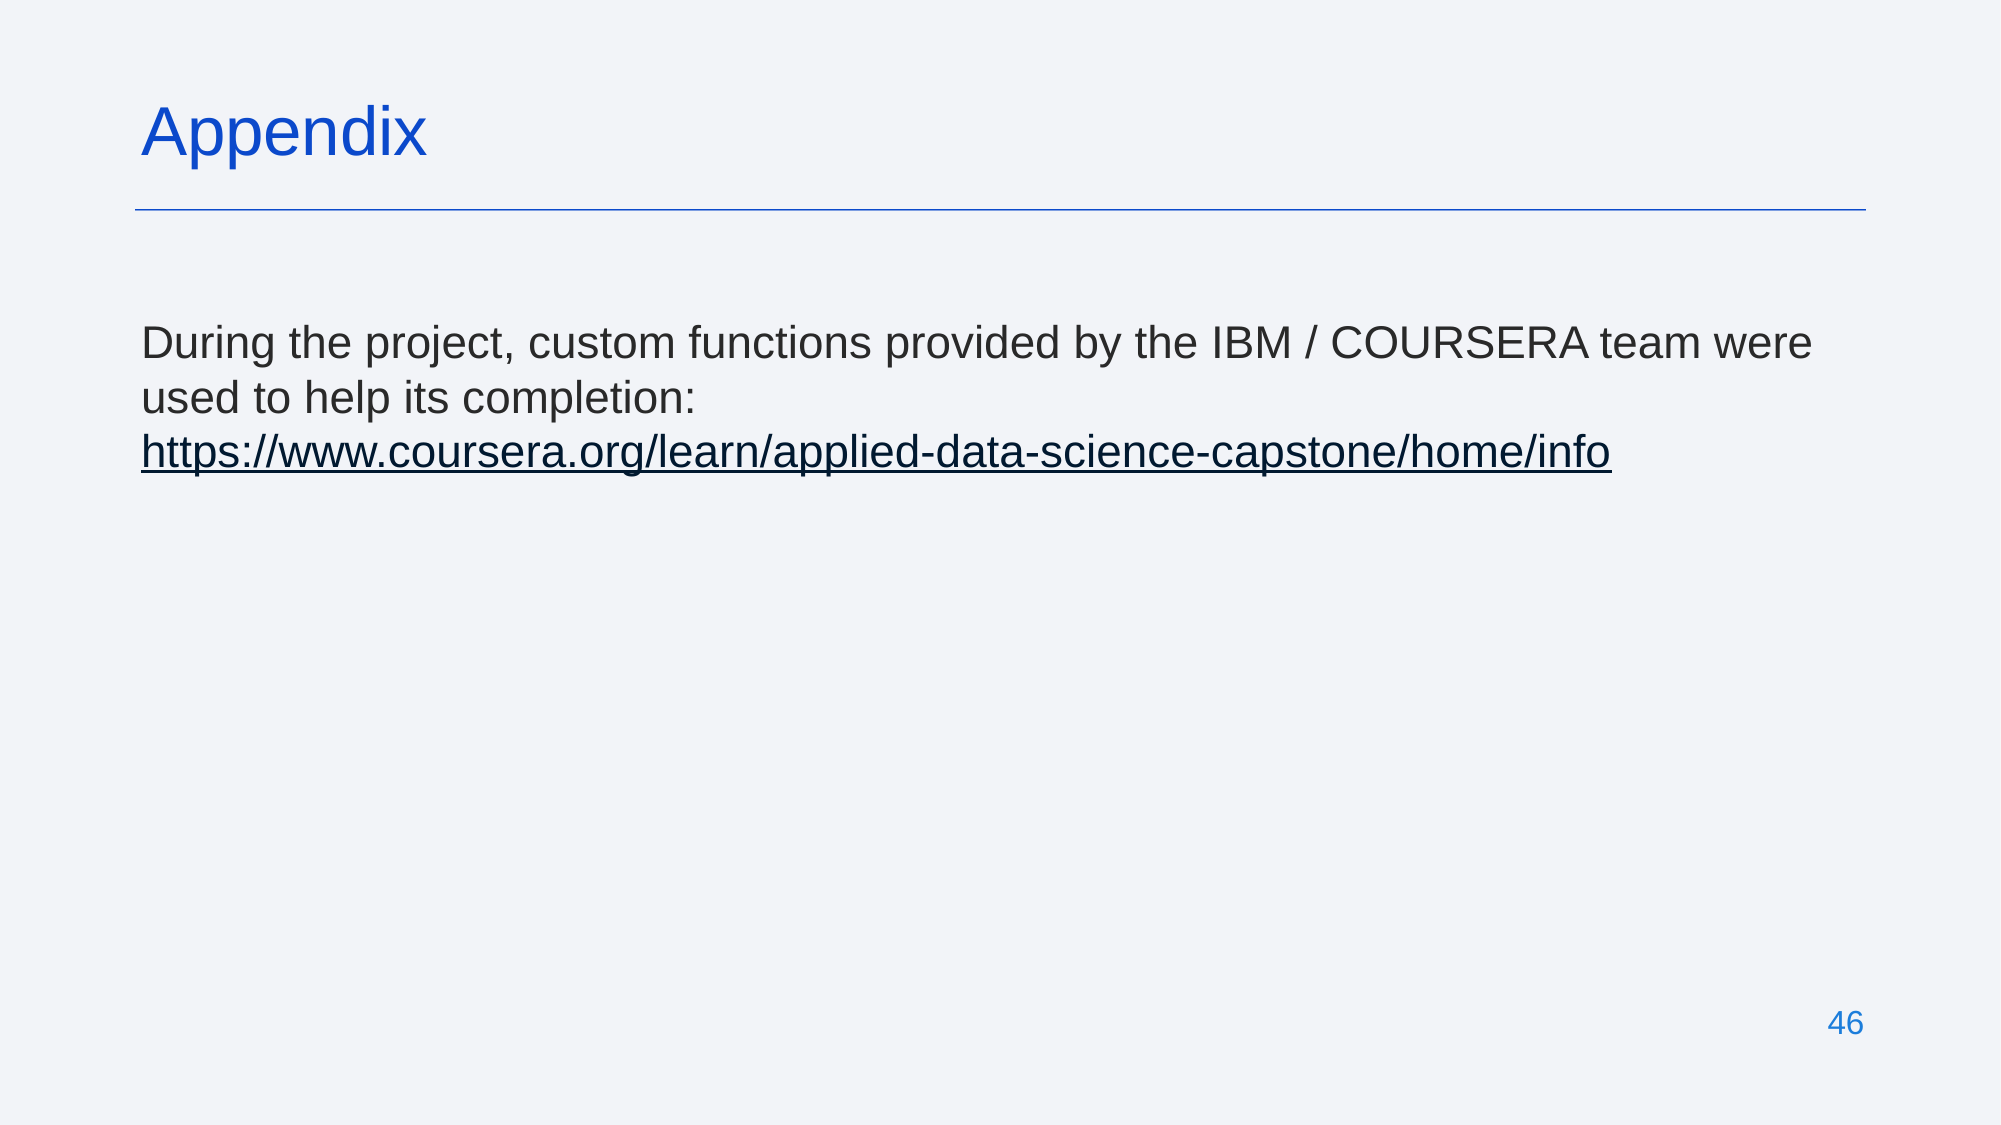

Appendix
During the project, custom functions provided by the IBM / COURSERA team were used to help its completion: https://www.coursera.org/learn/applied-data-science-capstone/home/info
46